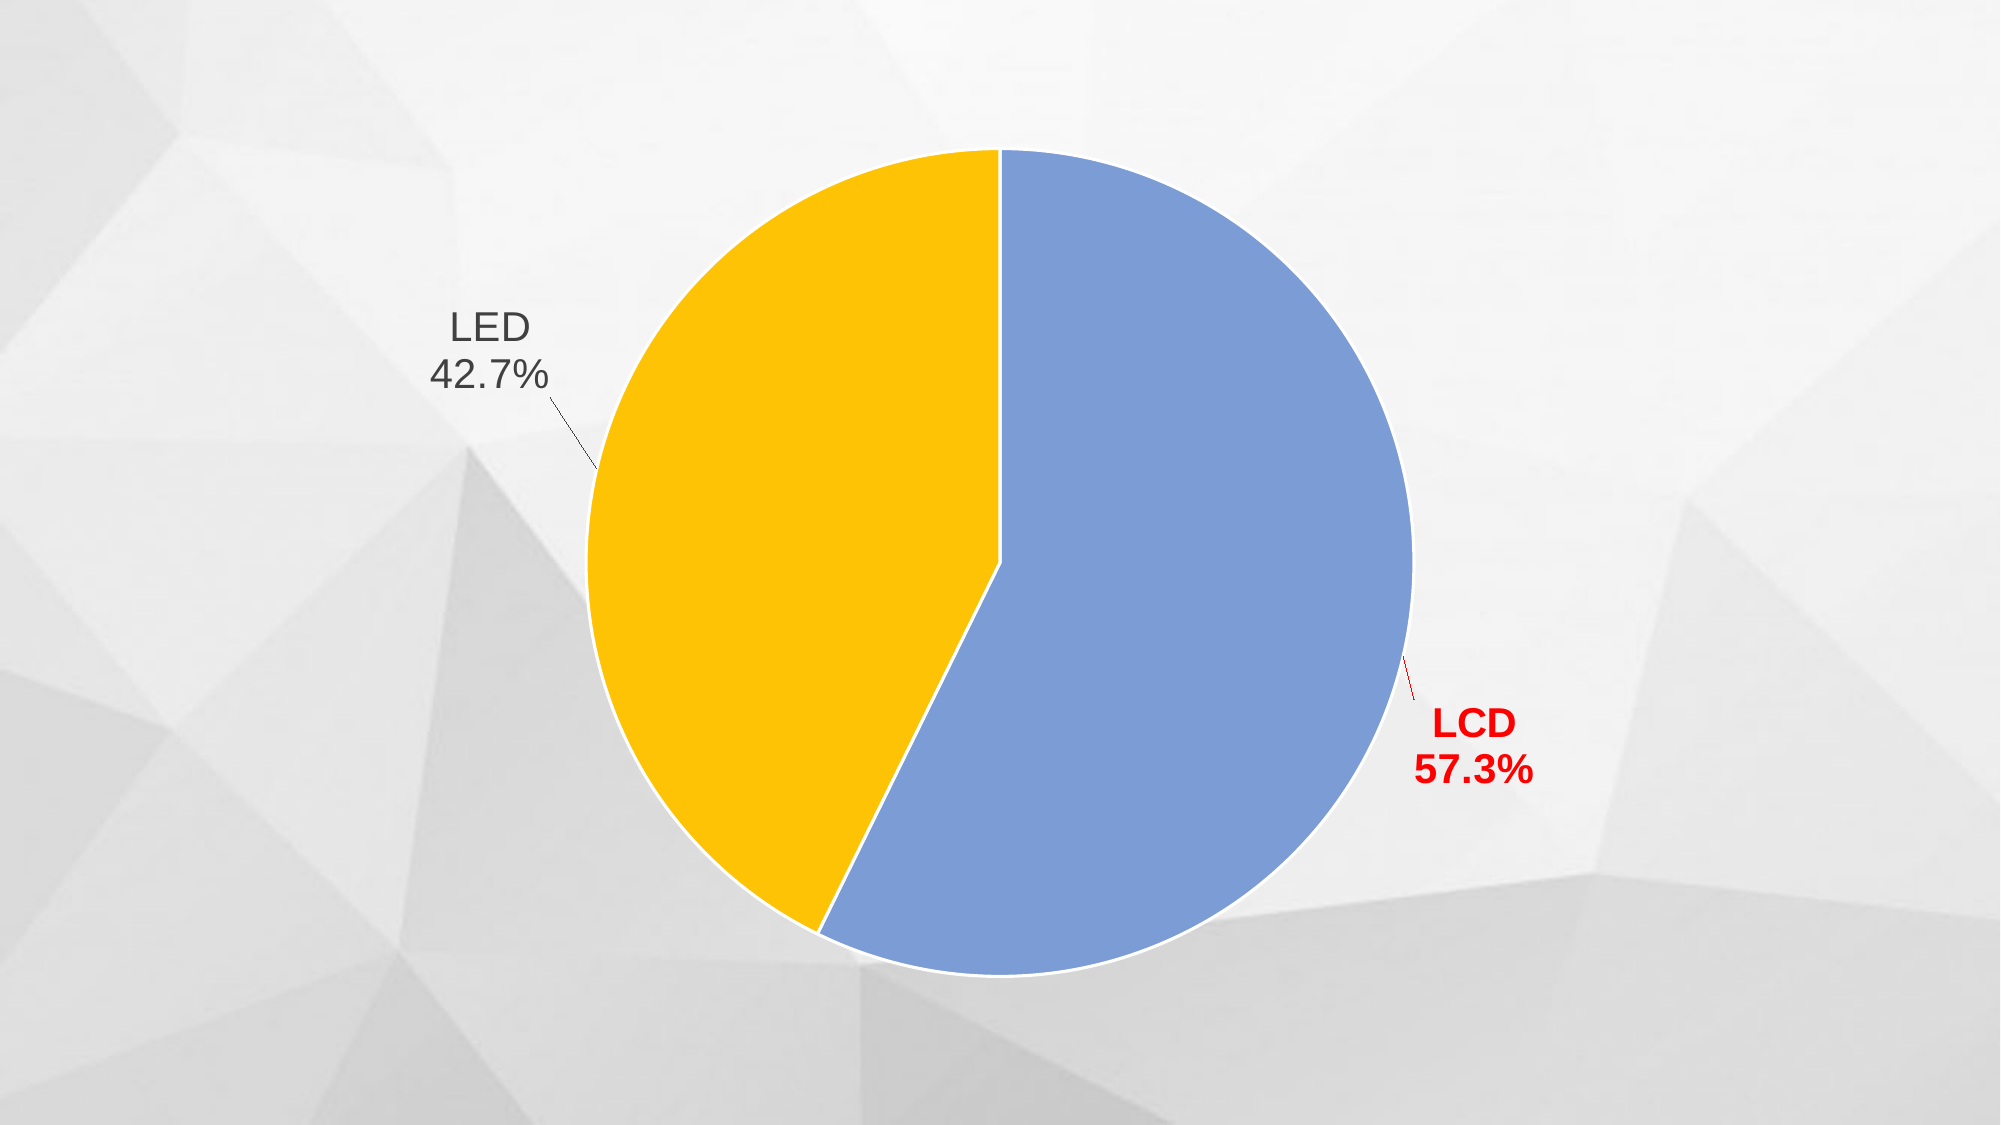

### Chart

| Category | Kiekis |
|---|---|
| LCD | 0.5727272727272728 |
| LED | 0.42727272727272725 |